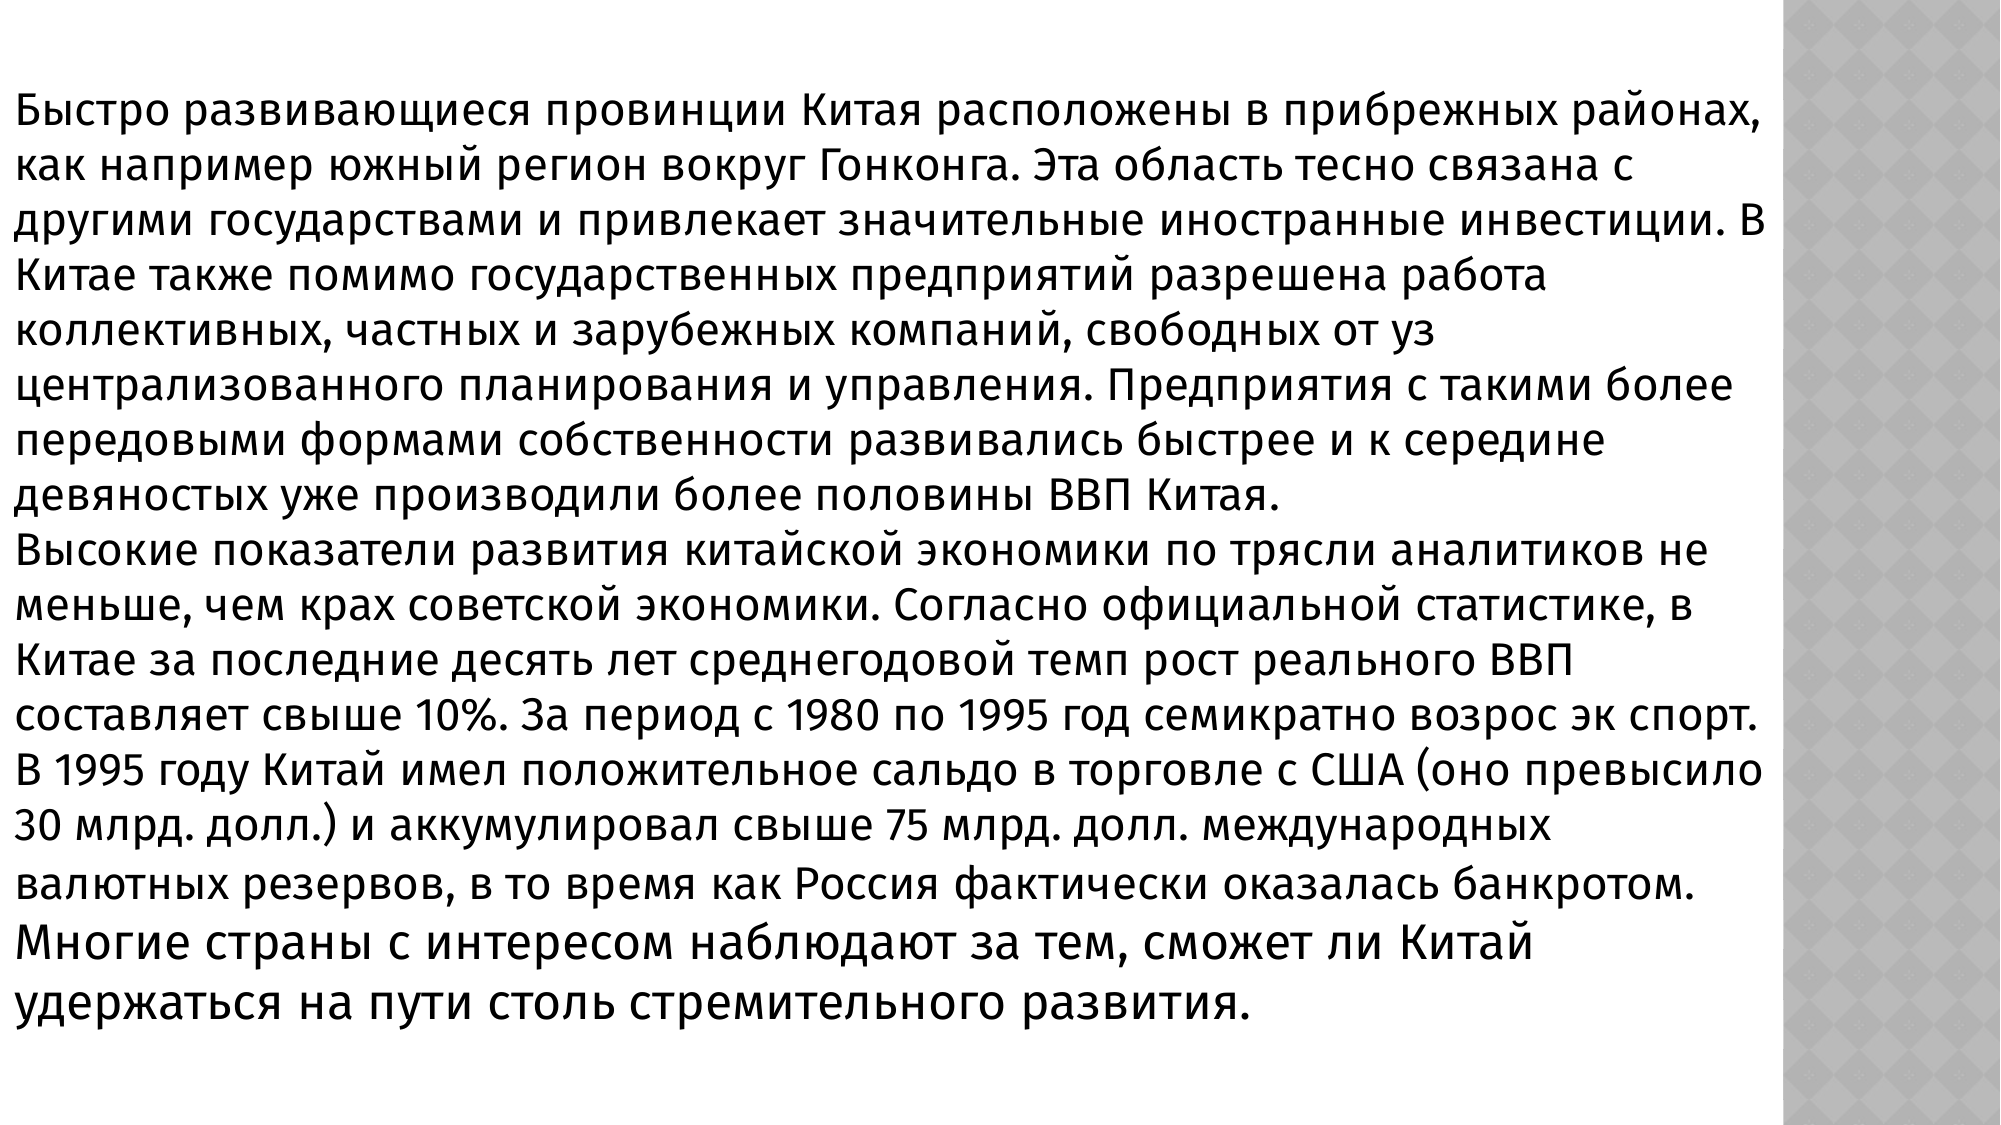

Быстро развивающиеся провинции Китая расположены в прибрежных районах, как например южный регион вокруг Гонконга. Эта область тесно связана с другими государствами и привлекает значительные иностранные инвестиции. В Китае также помимо государственных предприятий разрешена работа коллективных, частных и зарубежных компаний, свободных от уз централизованного планирования и управления. Предприятия с такими более передовыми формами собственности развивались быстрее и к середине девяностых уже производили более половины ВВП Китая.
Высокие показатели развития китайской экономики по трясли аналитиков не меньше, чем крах советской экономики. Согласно официальной статистике, в Китае за последние десять лет среднегодовой темп рост реального ВВП составляет свыше 10%. За период с 1980 по 1995 год семикратно возрос эк спорт. В 1995 году Китай имел положительное сальдо в торговле с США (оно превысило 30 млрд. долл.) и аккумулировал свыше 75 млрд. долл. международных валютных резервов, в то время как Россия фактически оказалась банкротом. Многие страны с интересом наблюдают за тем, сможет ли Китай удержаться на пути столь стремительного развития.